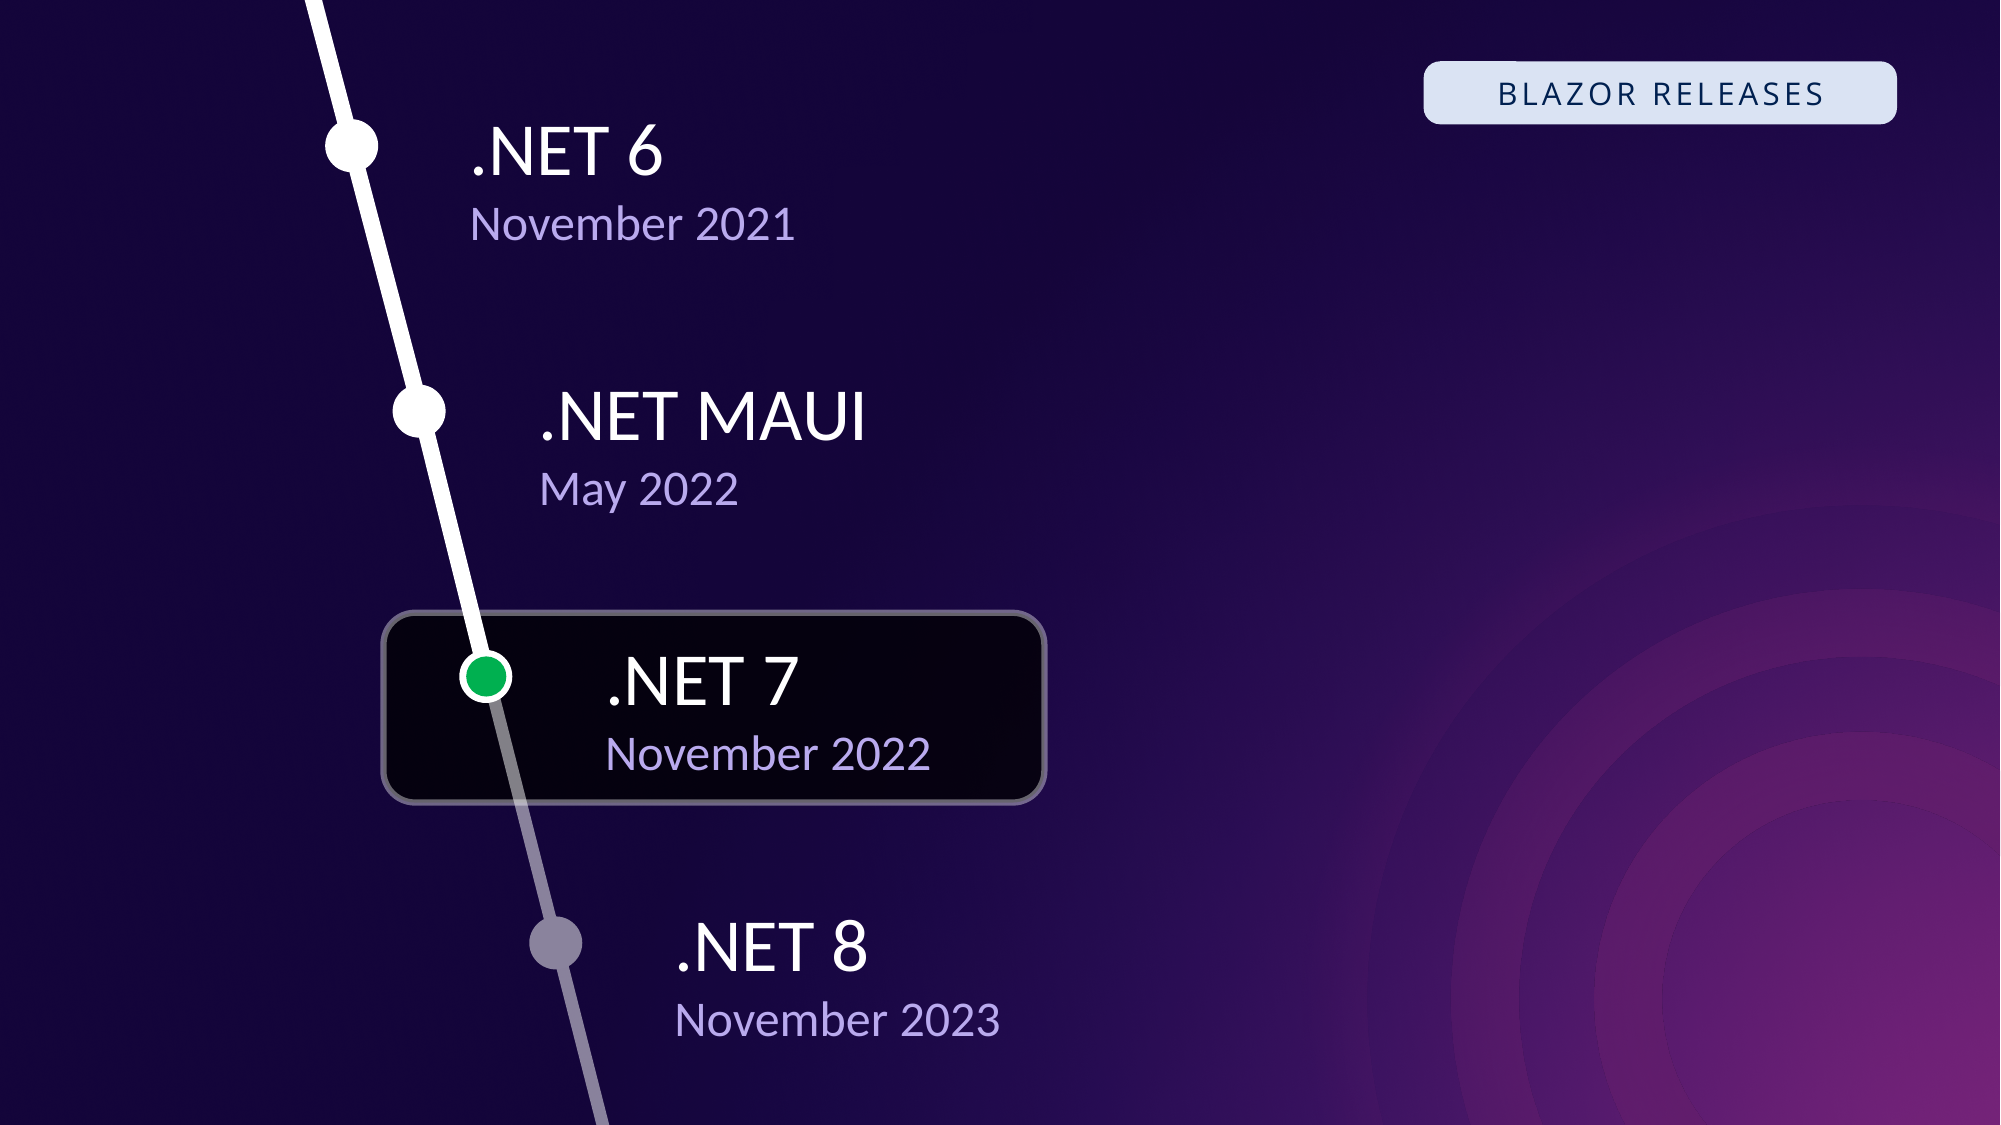

BLAZOR RELEASES
.NET 6
November 2021

.NET MAUI
May 2022

.NET 7
November 2022

.NET 8
November 2023